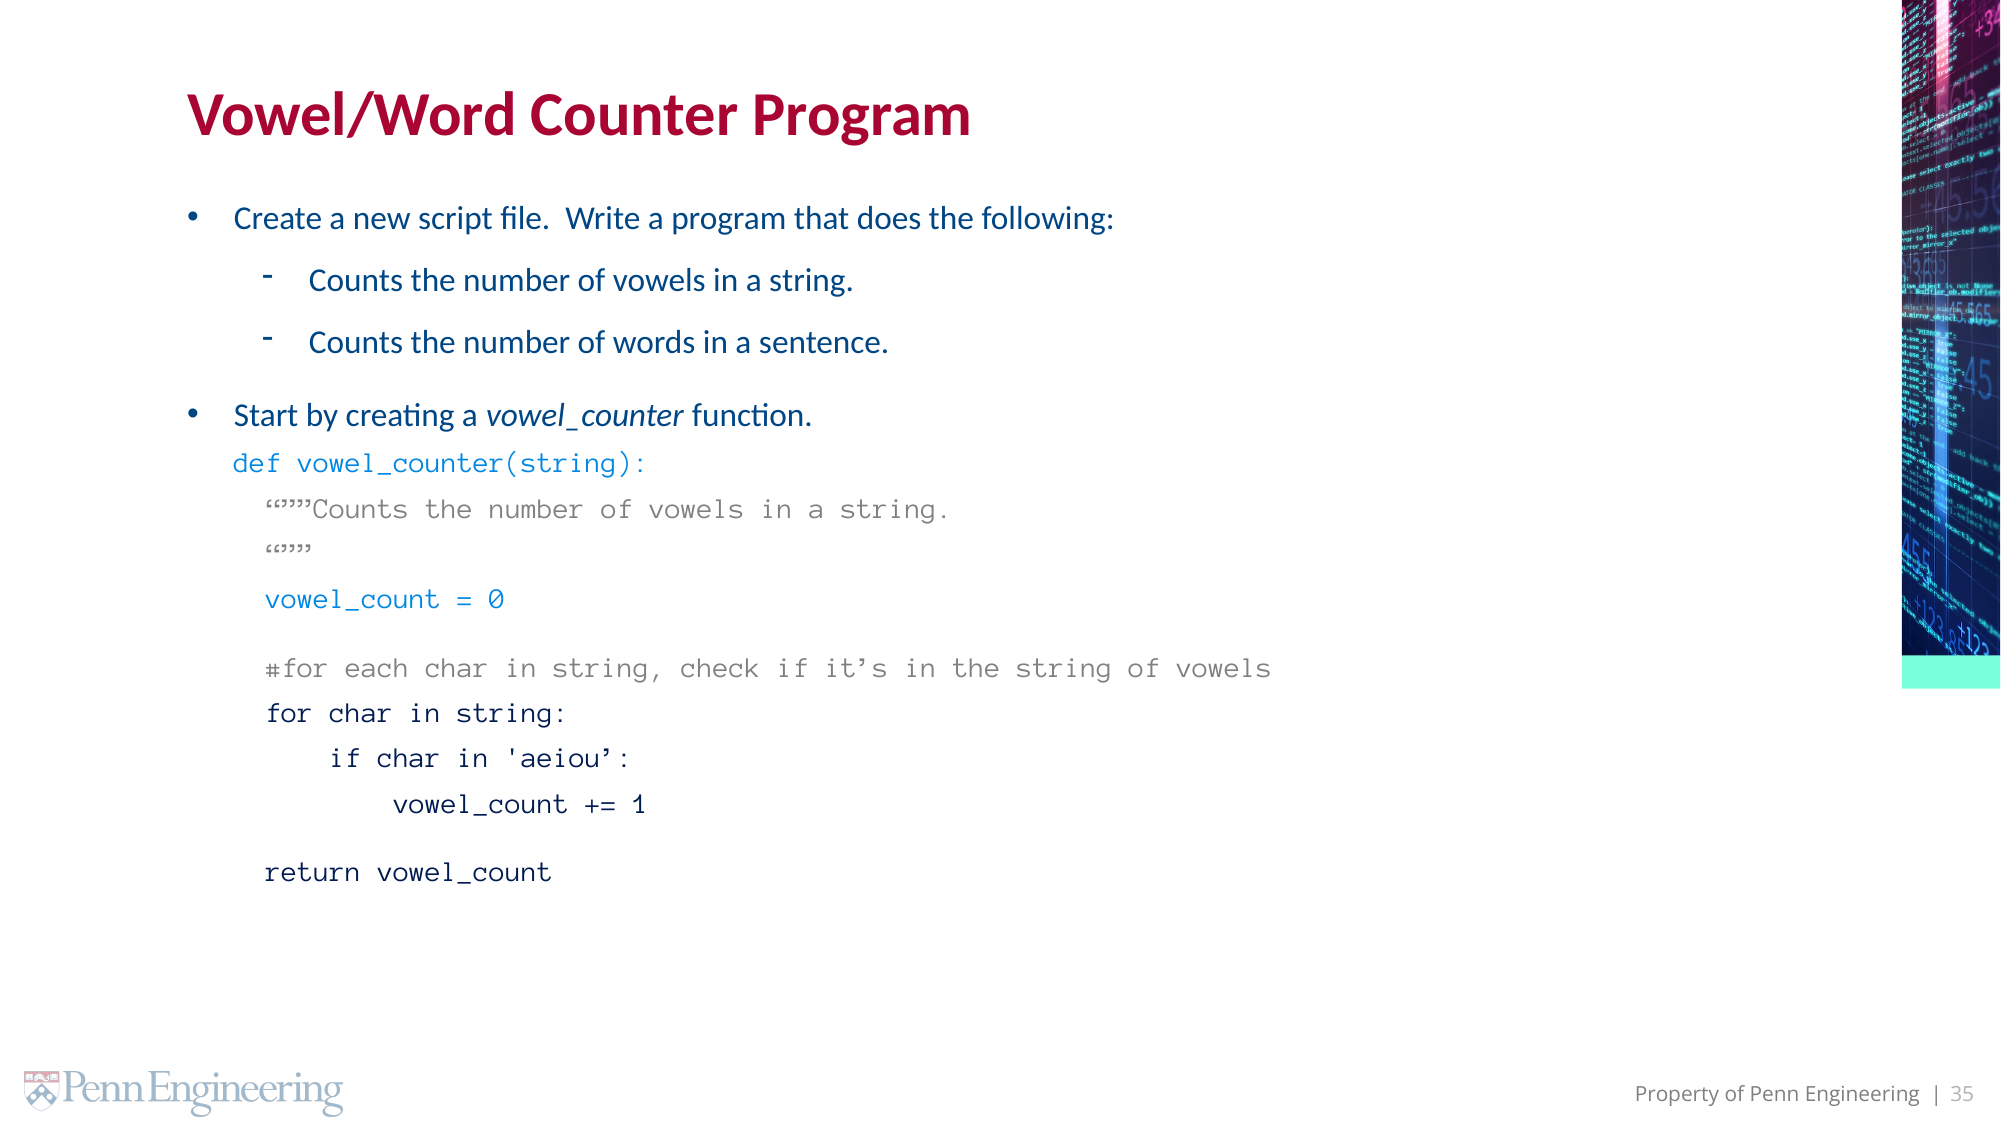

# Vowel/Word Counter Program
Create a new script file.  Write a program that does the following:
Counts the number of vowels in a string.
Counts the number of words in a sentence.
Start by creating a vowel_counter function.
def vowel_counter(string):
  “””Counts the number of vowels in a string.
  “””
  vowel_count = 0
  #for each char in string, check if it’s in the string of vowels
  for char in string:
      if char in 'aeiou’:
          vowel_count += 1
  return vowel_count
35